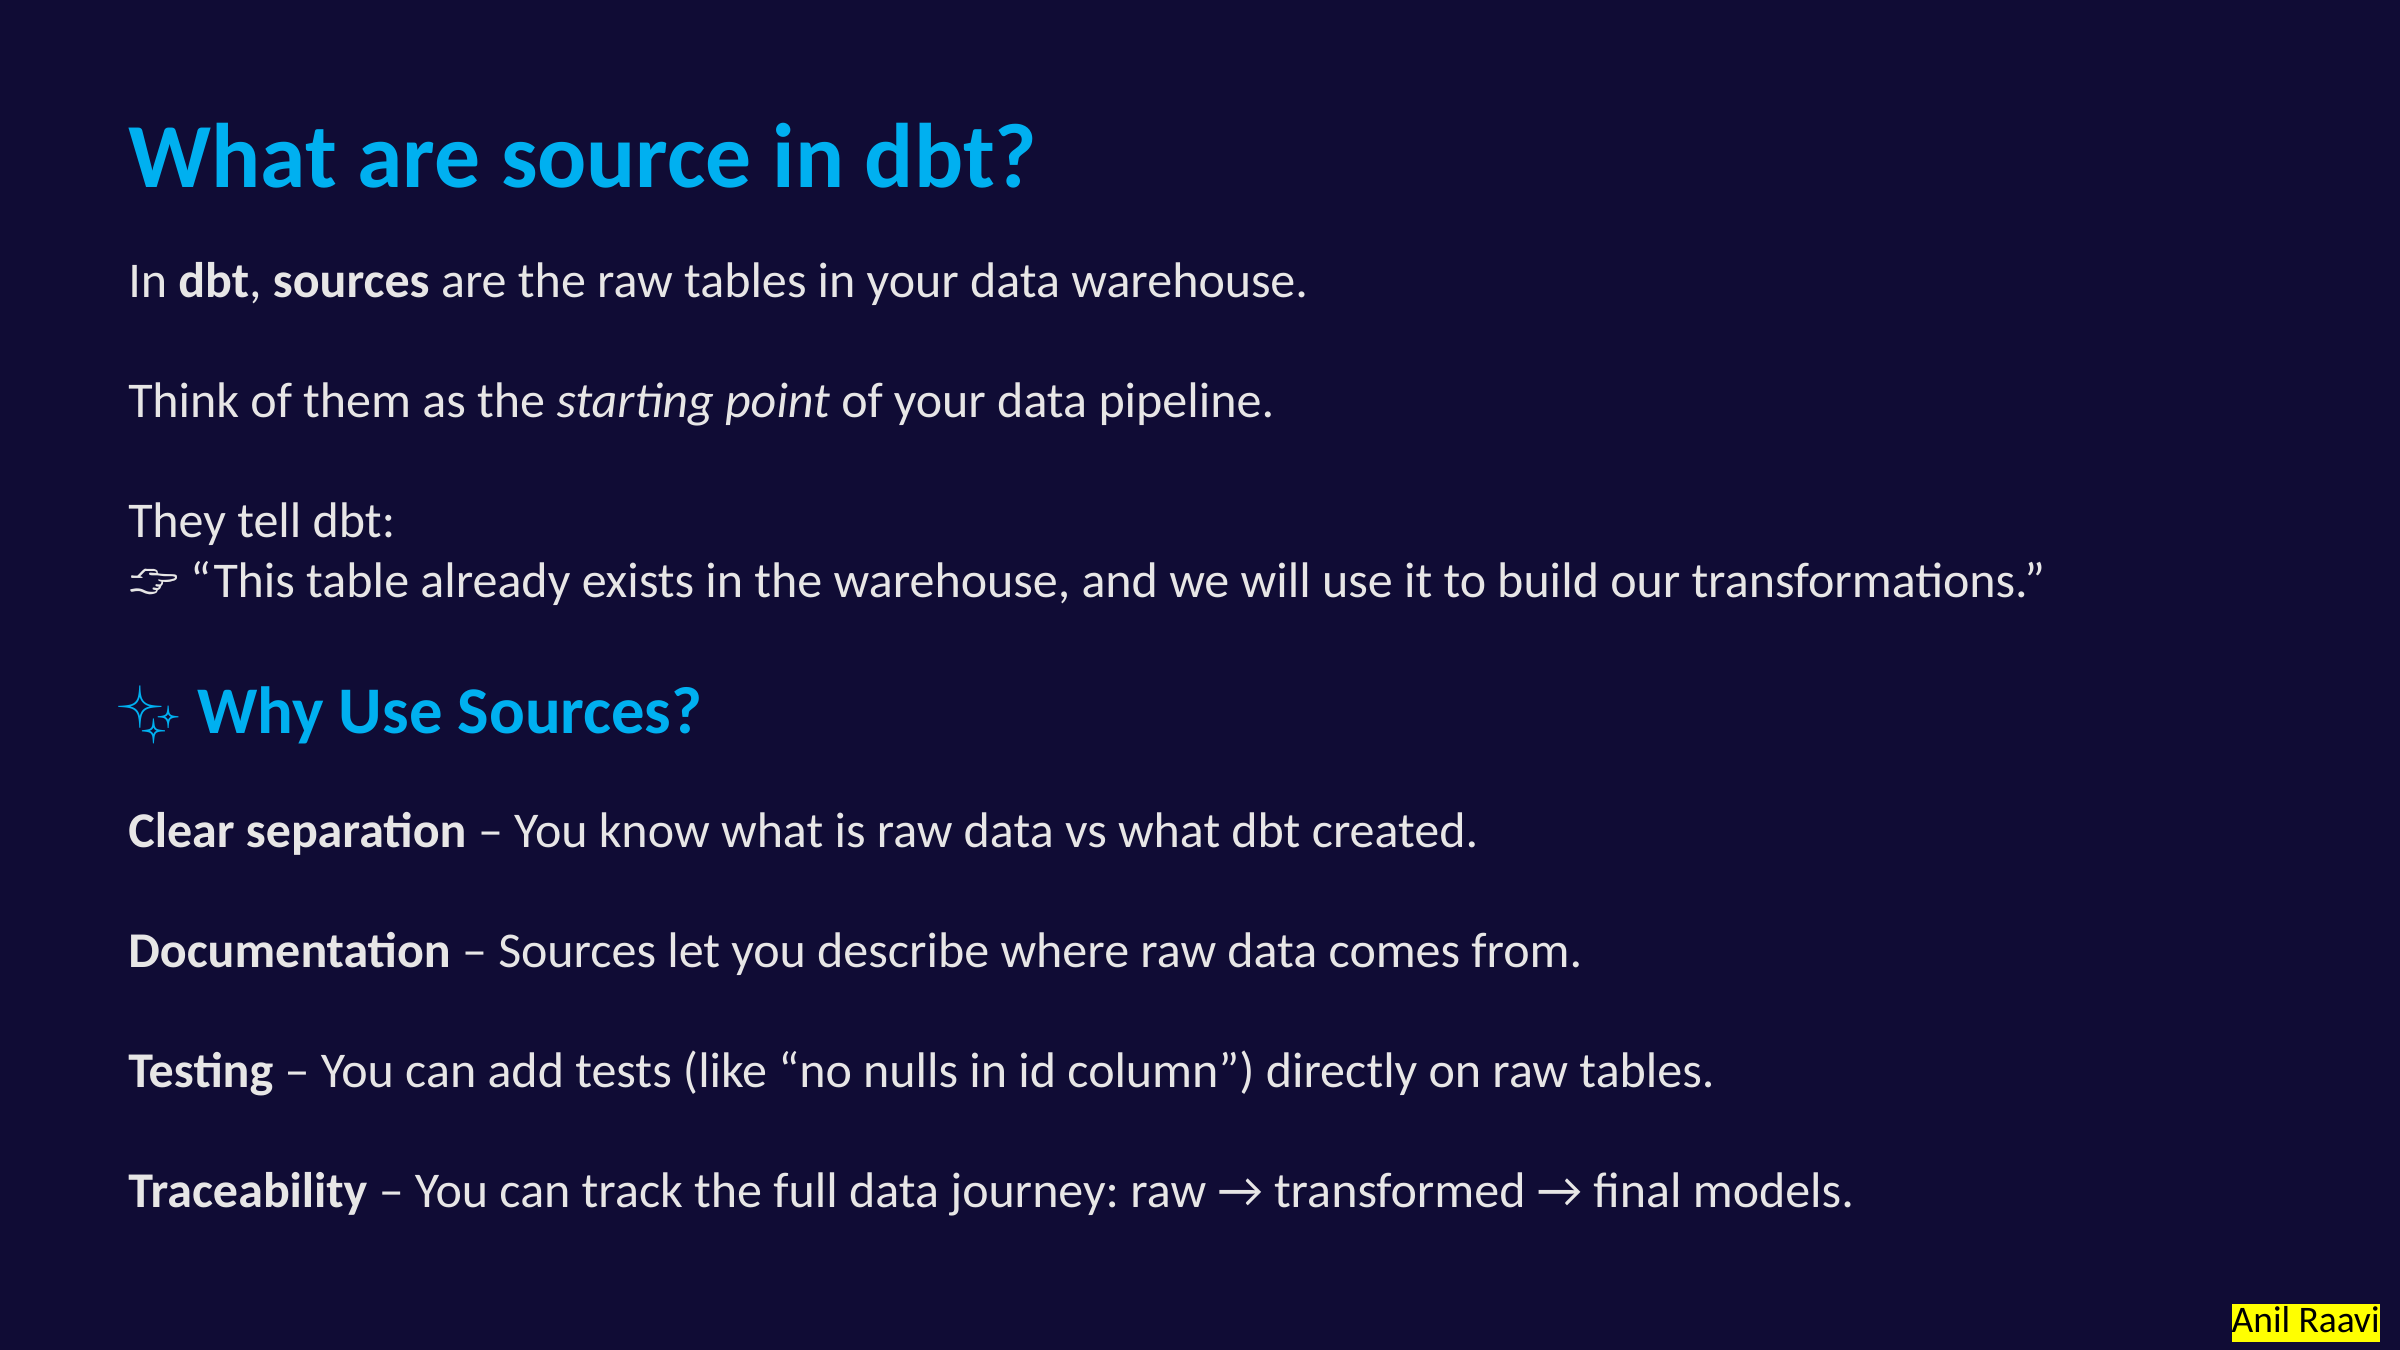

What are source in dbt?
In dbt, sources are the raw tables in your data warehouse.
Think of them as the starting point of your data pipeline.

They tell dbt:
👉 “This table already exists in the warehouse, and we will use it to build our transformations.”
✨ Why Use Sources?
Clear separation – You know what is raw data vs what dbt created.

Documentation – Sources let you describe where raw data comes from.

Testing – You can add tests (like “no nulls in id column”) directly on raw tables.

Traceability – You can track the full data journey: raw → transformed → final models.